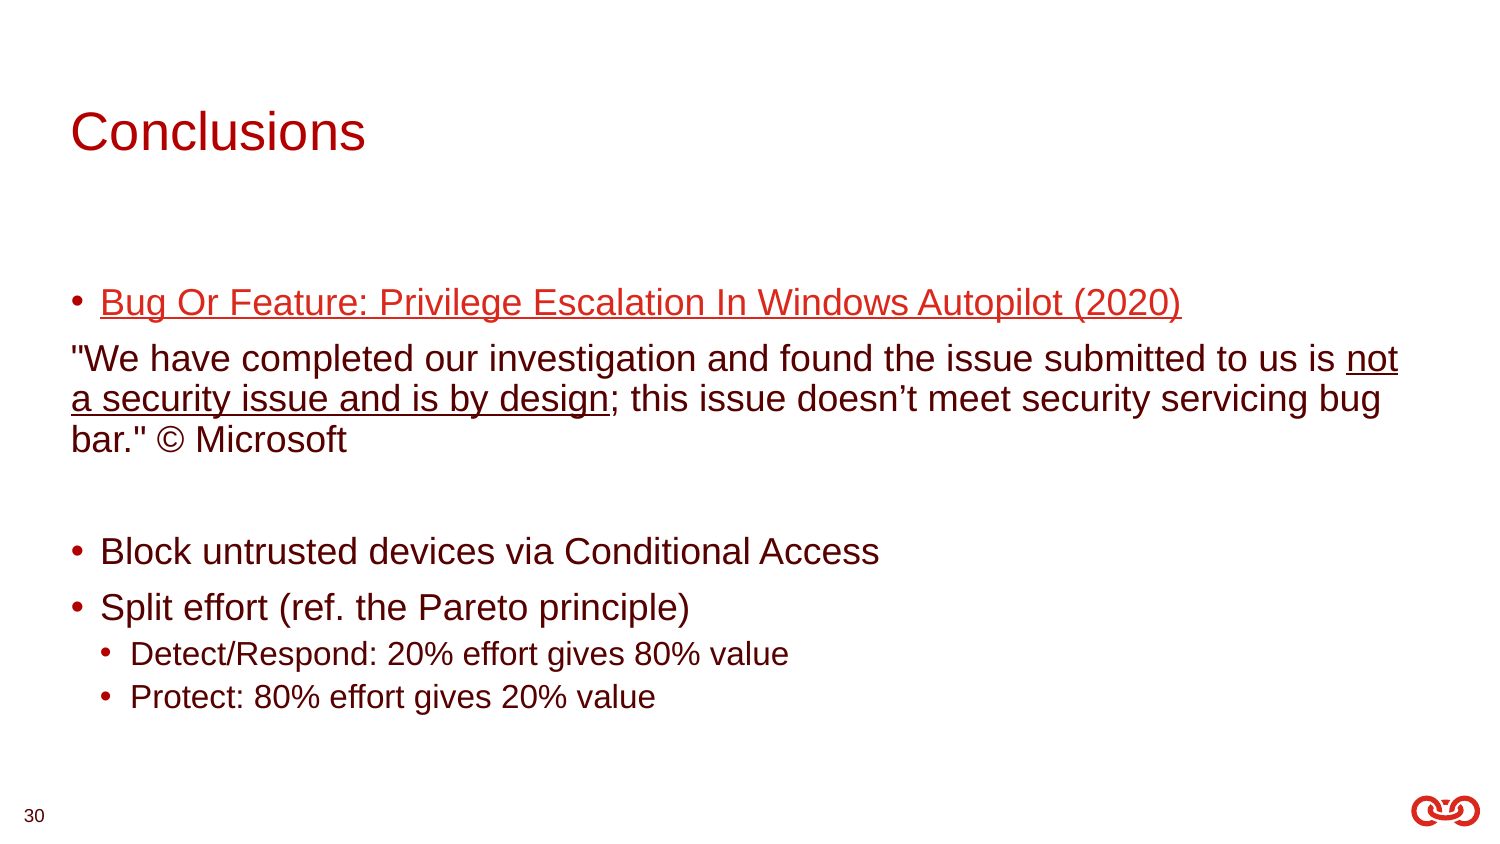

# Conclusions
Bug Or Feature: Privilege Escalation In Windows Autopilot (2020)
"We have completed our investigation and found the issue submitted to us is not a security issue and is by design; this issue doesn’t meet security servicing bug bar." ©️ Microsoft

Block untrusted devices via Conditional Access
Split effort (ref. the Pareto principle)
Detect/Respond: 20% effort gives 80% value
Protect: 80% effort gives 20% value
30